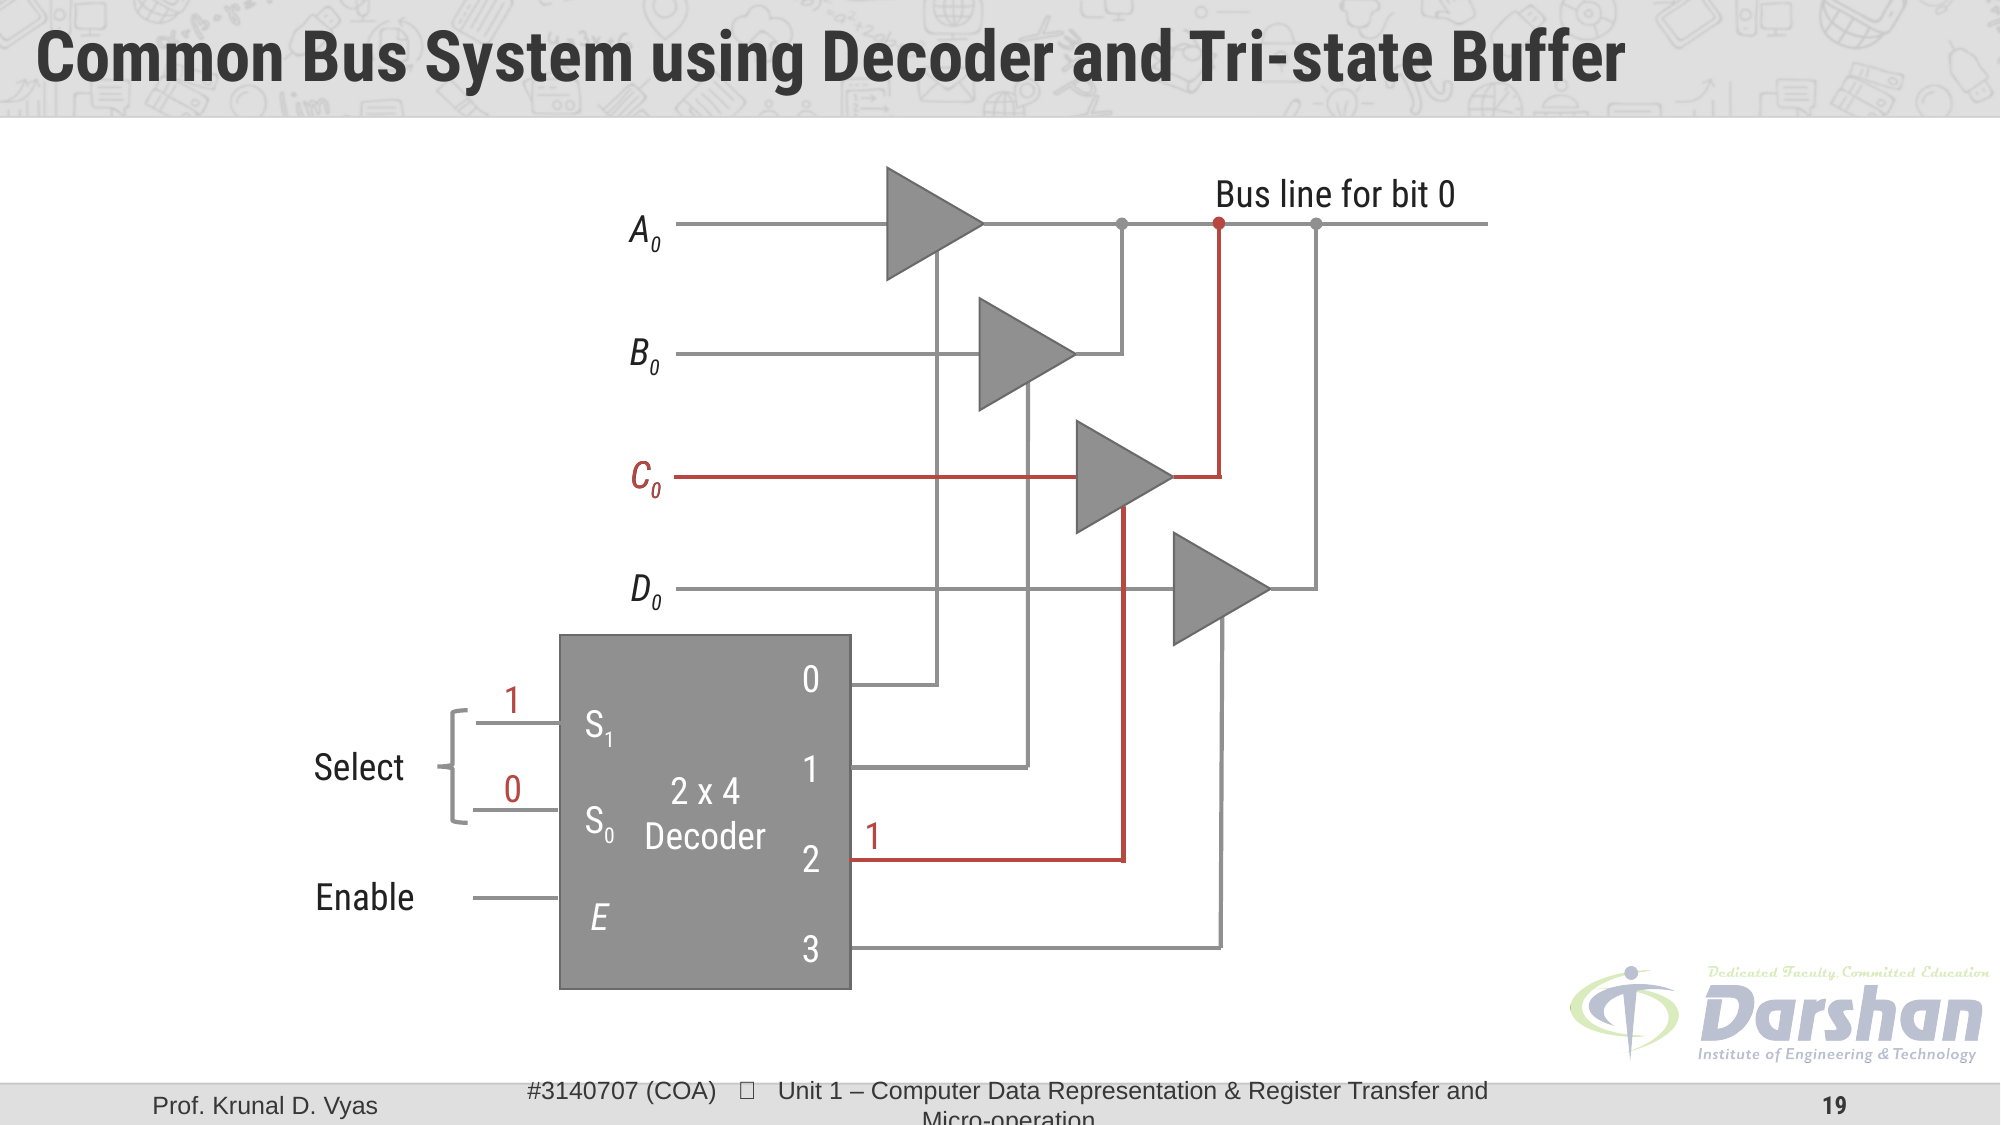

# Common Bus System using Decoder and Tri-state Buffer
Bus line for bit 0

A0

B0

C0
C0

D0
2 x 4
Decoder
0
    1
    2
    3
S1
    S0
    E
1

Select
0
1
Enable